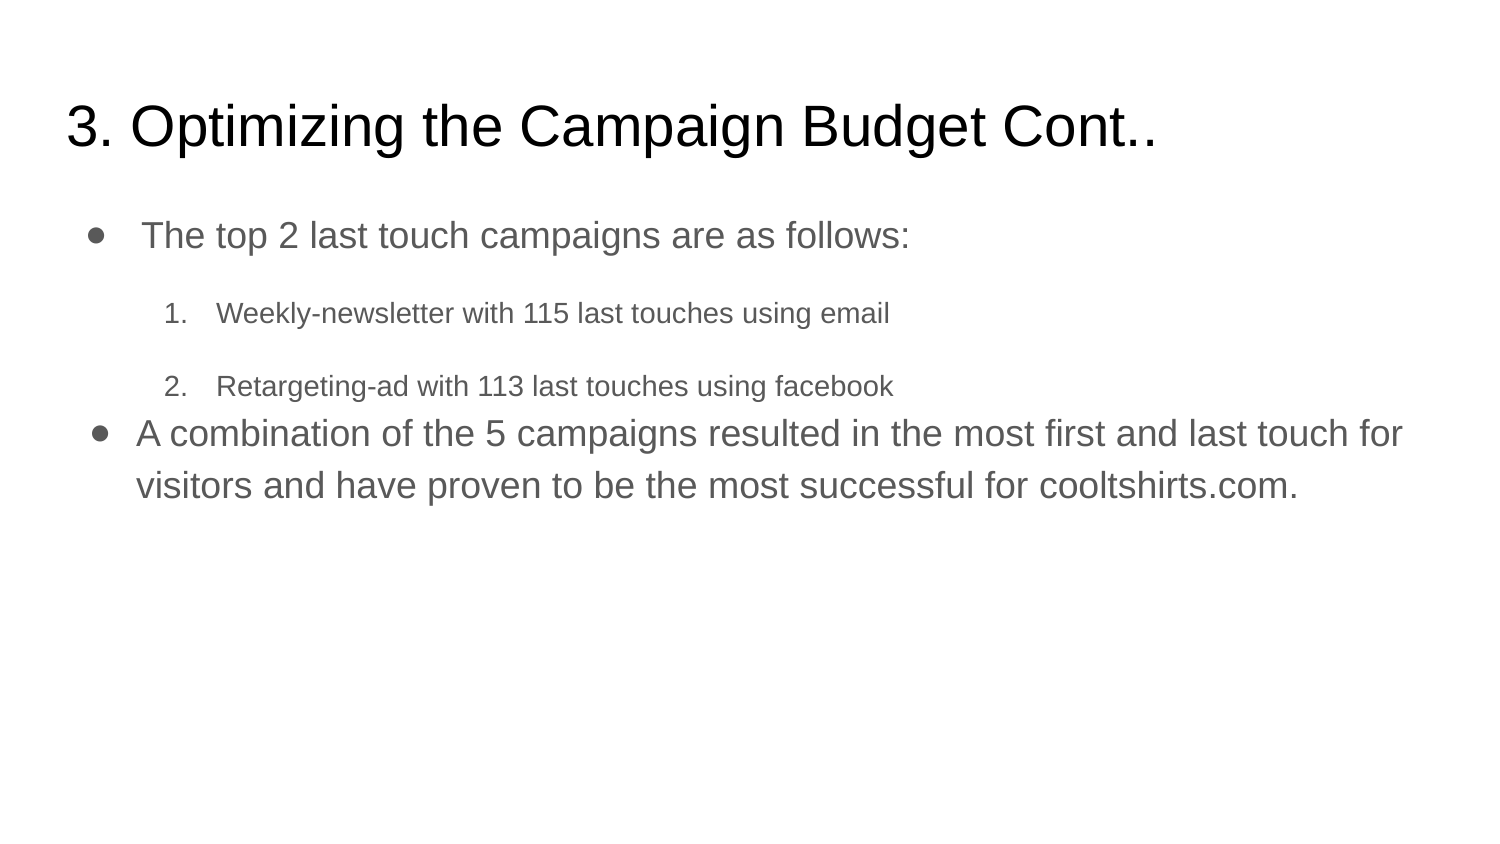

# 3. Optimizing the Campaign Budget Cont..
The top 2 last touch campaigns are as follows:
Weekly-newsletter with 115 last touches using email
Retargeting-ad with 113 last touches using facebook
A combination of the 5 campaigns resulted in the most first and last touch for visitors and have proven to be the most successful for cooltshirts.com.